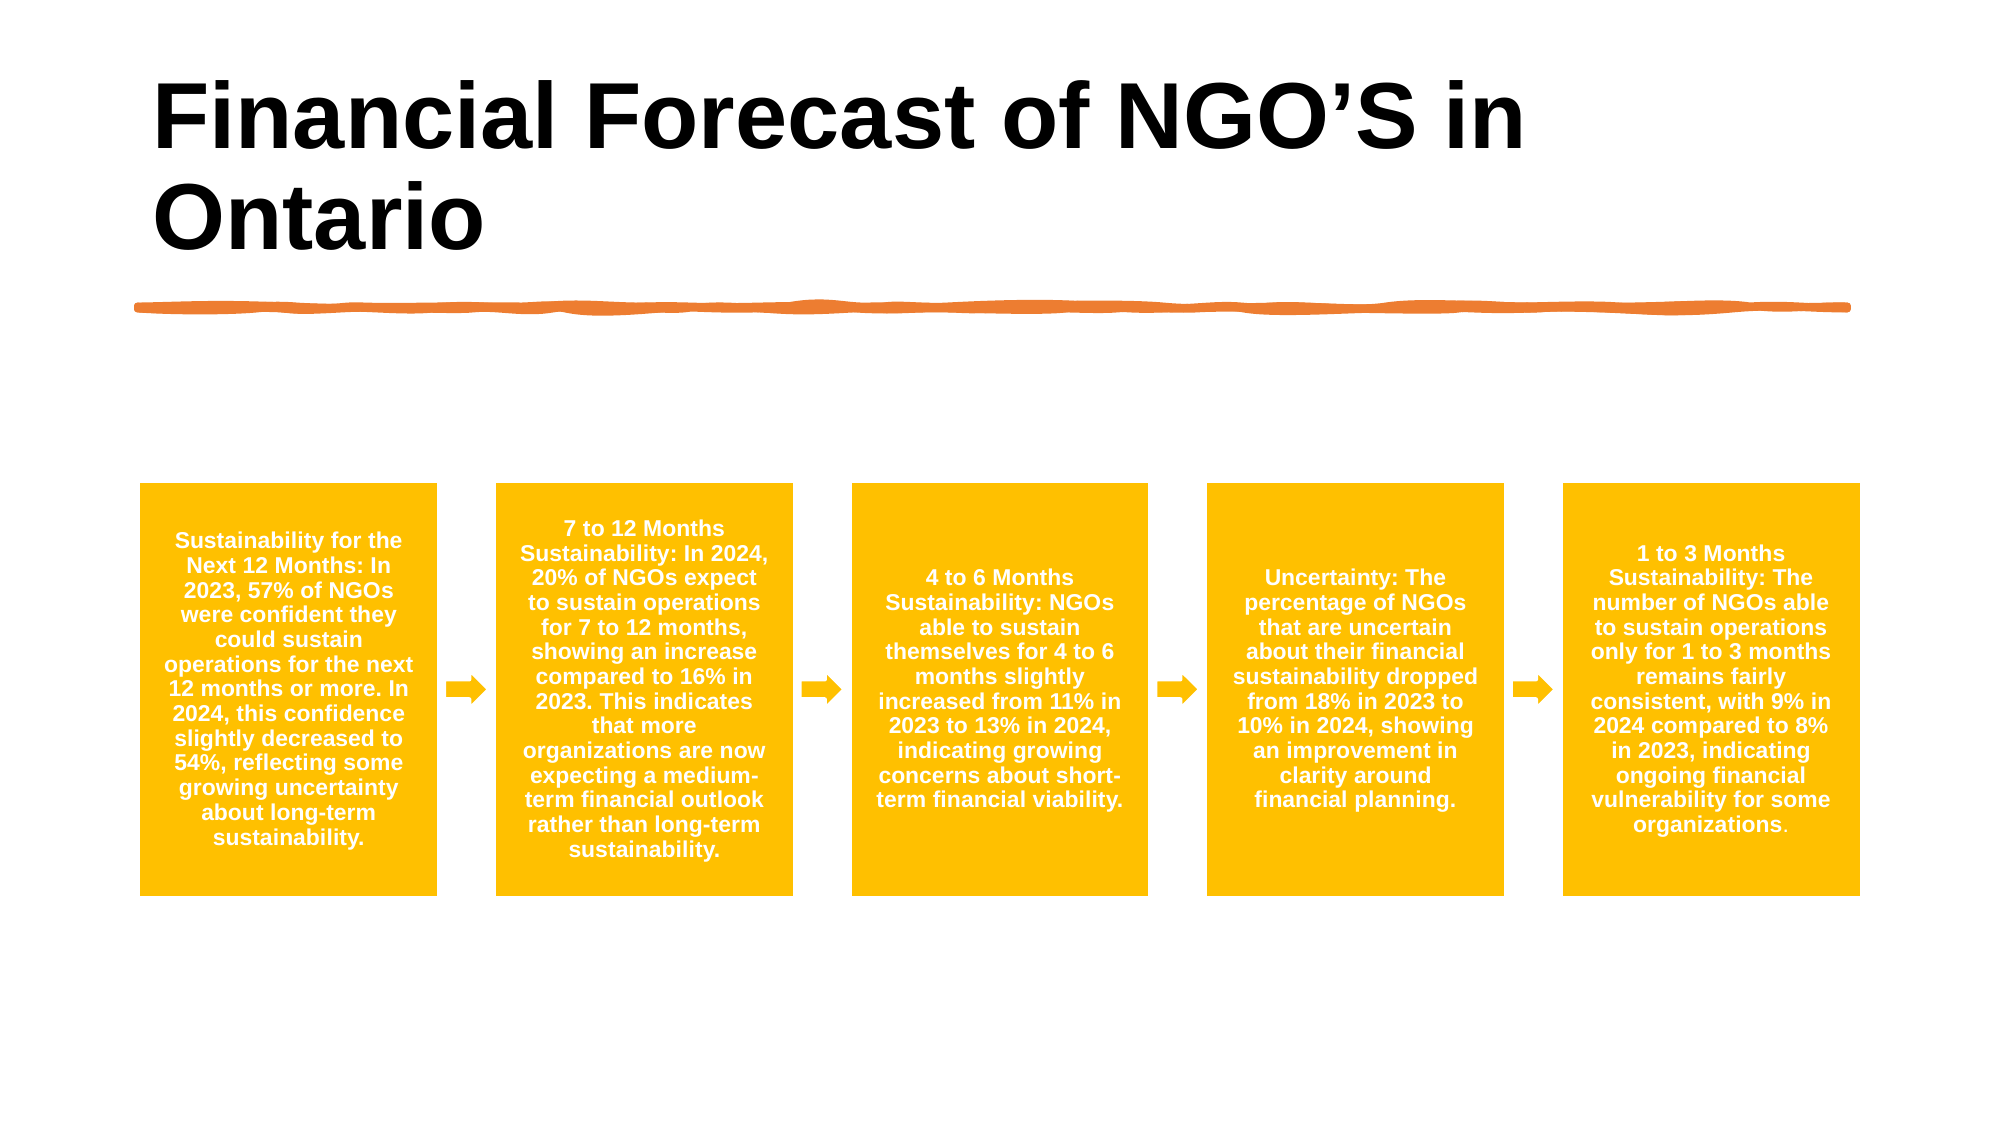

# Financial Forecast of NGO’S in Ontario

Sustainability for the Next 12 Months: In 2023, 57% of NGOs were confident they could sustain operations for the next 12 months or more. In 2024, this confidence slightly decreased to 54%, reflecting some growing uncertainty about long-term sustainability.

7 to 12 Months Sustainability: In 2024, 20% of NGOs expect to sustain operations for 7 to 12 months, showing an increase compared to 16% in 2023. This indicates that more organizations are now expecting a medium-term financial outlook rather than long-term sustainability.

4 to 6 Months Sustainability: NGOs able to sustain themselves for 4 to 6 months slightly increased from 11% in 2023 to 13% in 2024, indicating growing concerns about short-term financial viability.

Uncertainty: The percentage of NGOs that are uncertain about their financial sustainability dropped from 18% in 2023 to 10% in 2024, showing an improvement in clarity around financial planning.

1 to 3 Months Sustainability: The number of NGOs able to sustain operations only for 1 to 3 months remains fairly consistent, with 9% in 2024 compared to 8% in 2023, indicating ongoing financial vulnerability for some organizations.